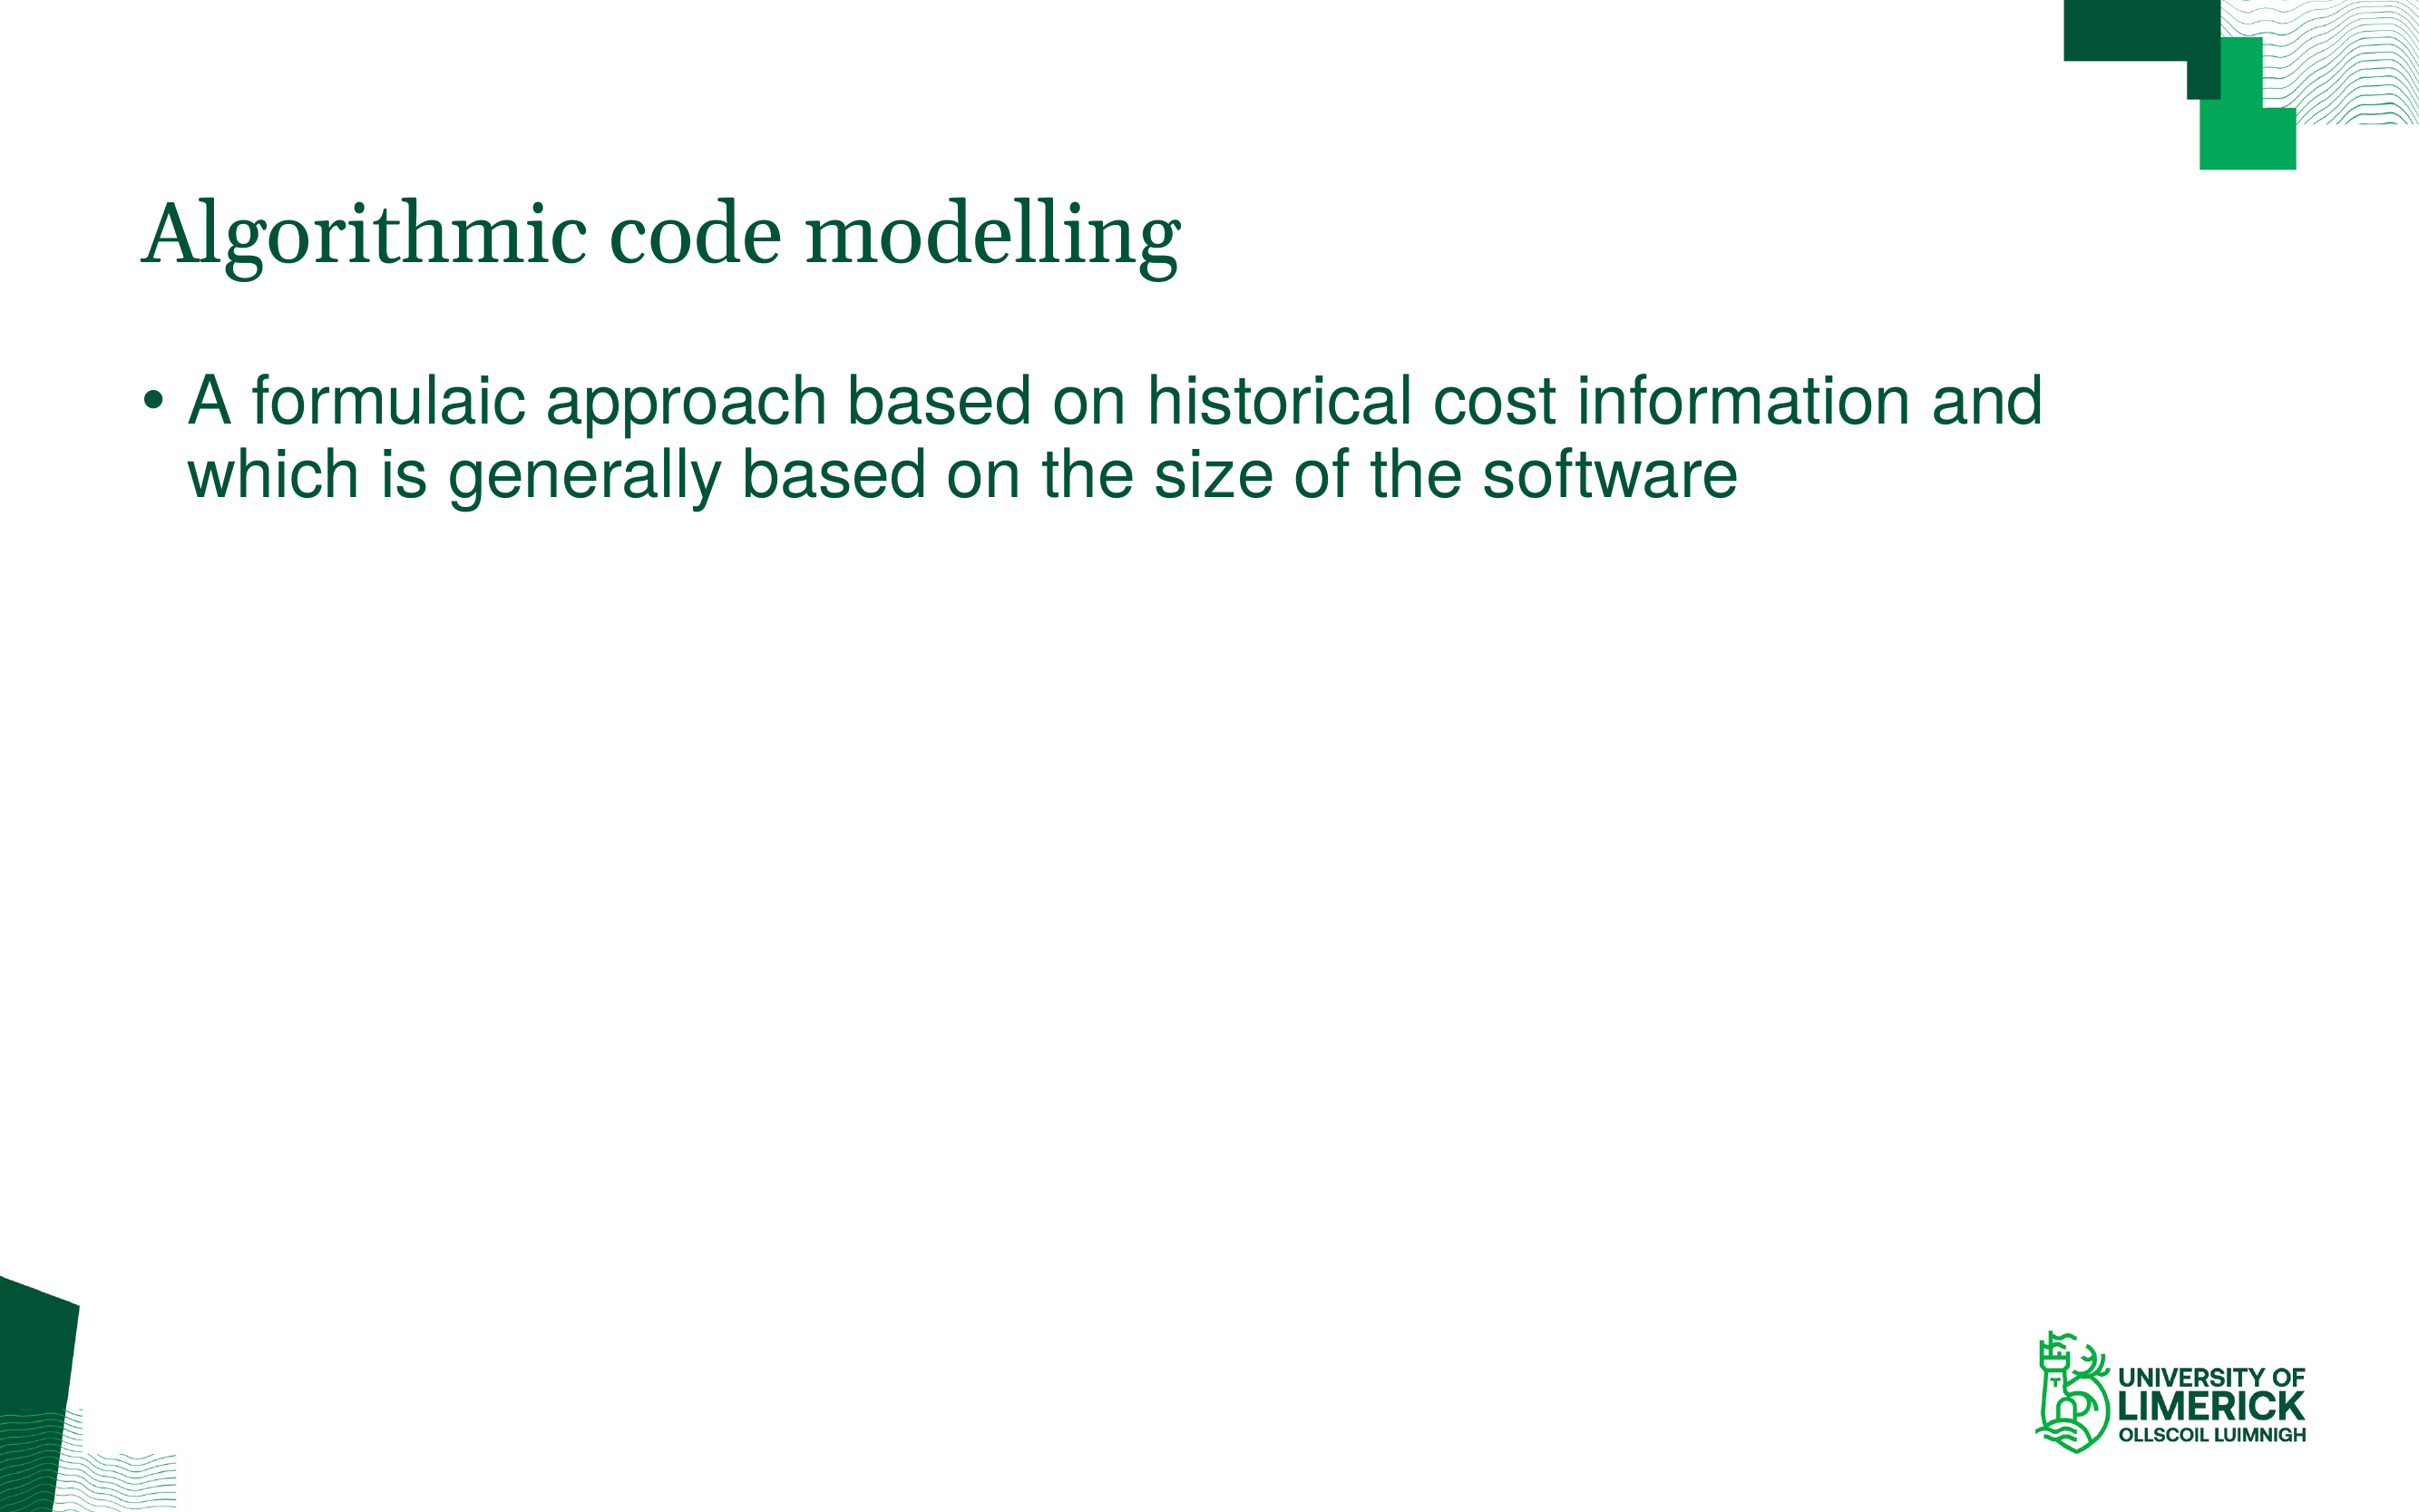

# Algorithmic code modelling
A formulaic approach based on historical cost information and which is generally based on the size of the software